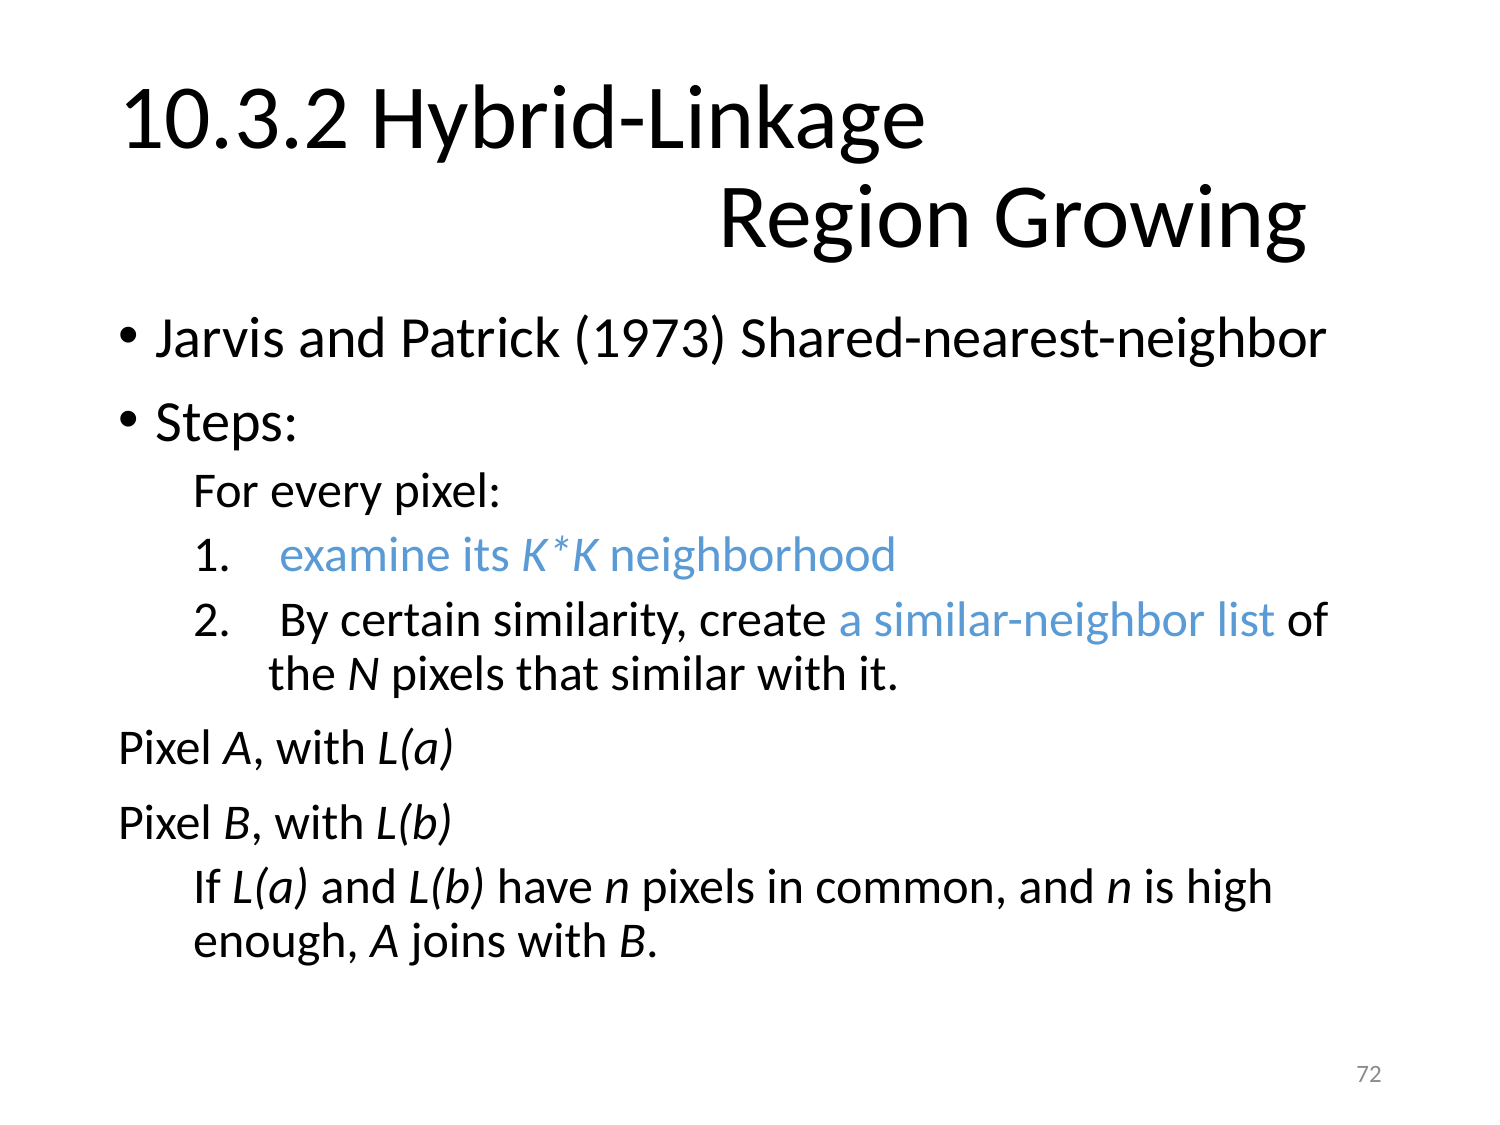

# 10.3.2 Hybrid-Linkage Region Growing
Jarvis and Patrick (1973) Shared-nearest-neighbor
Steps:
For every pixel:
 examine its K*K neighborhood
 By certain similarity, create a similar-neighbor list of the N pixels that similar with it.
Pixel A, with L(a)
Pixel B, with L(b)
If L(a) and L(b) have n pixels in common, and n is high enough, A joins with B.
72